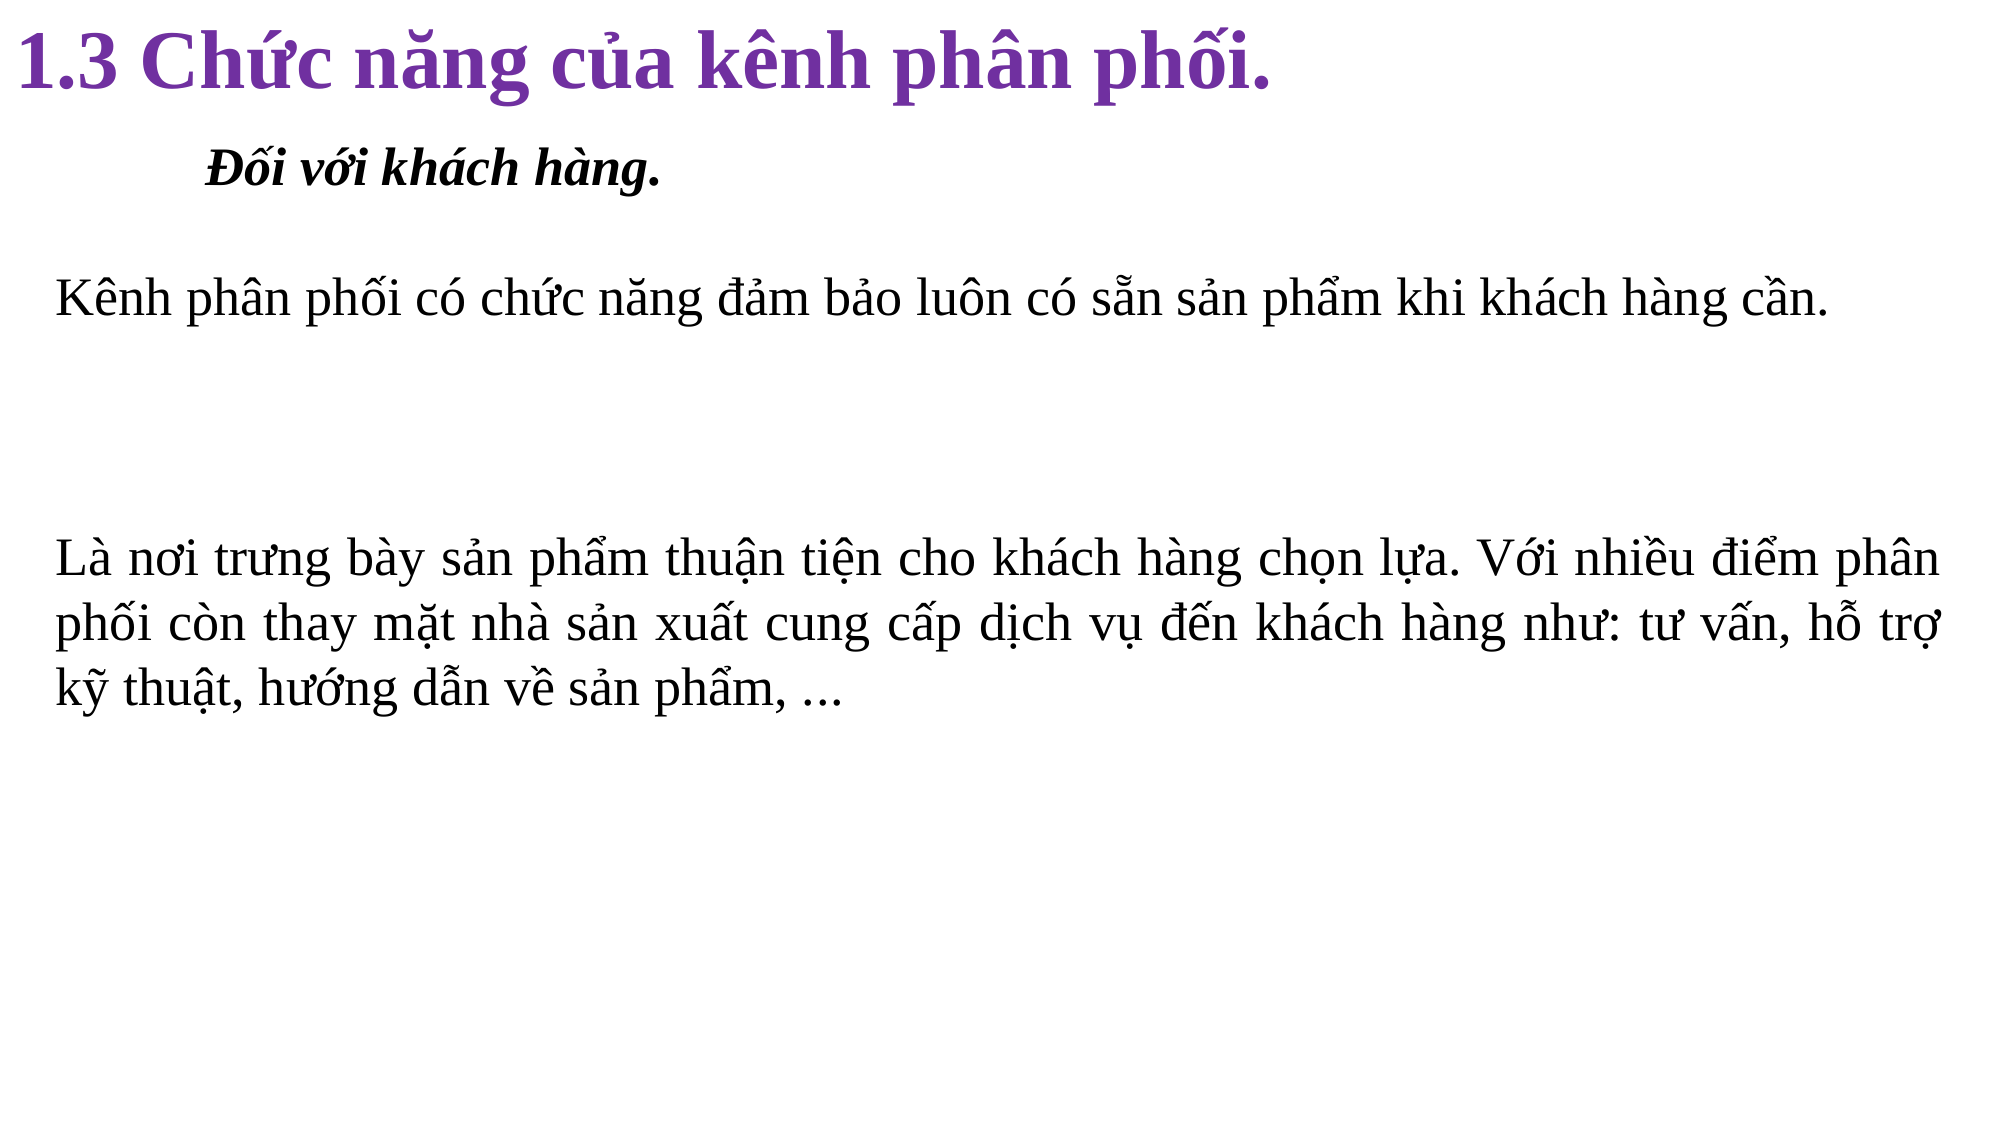

# 1.3 Chức năng của kênh phân phối.
Đối với khách hàng.

Kênh phân phối có chức năng đảm bảo luôn có sẵn sản phẩm khi khách hàng cần.

Là nơi trưng bày sản phẩm thuận tiện cho khách hàng chọn lựa. Với nhiều điểm phân phối còn thay mặt nhà sản xuất cung cấp dịch vụ đến khách hàng như: tư vấn, hỗ trợ kỹ thuật, hướng dẫn về sản phẩm, ...